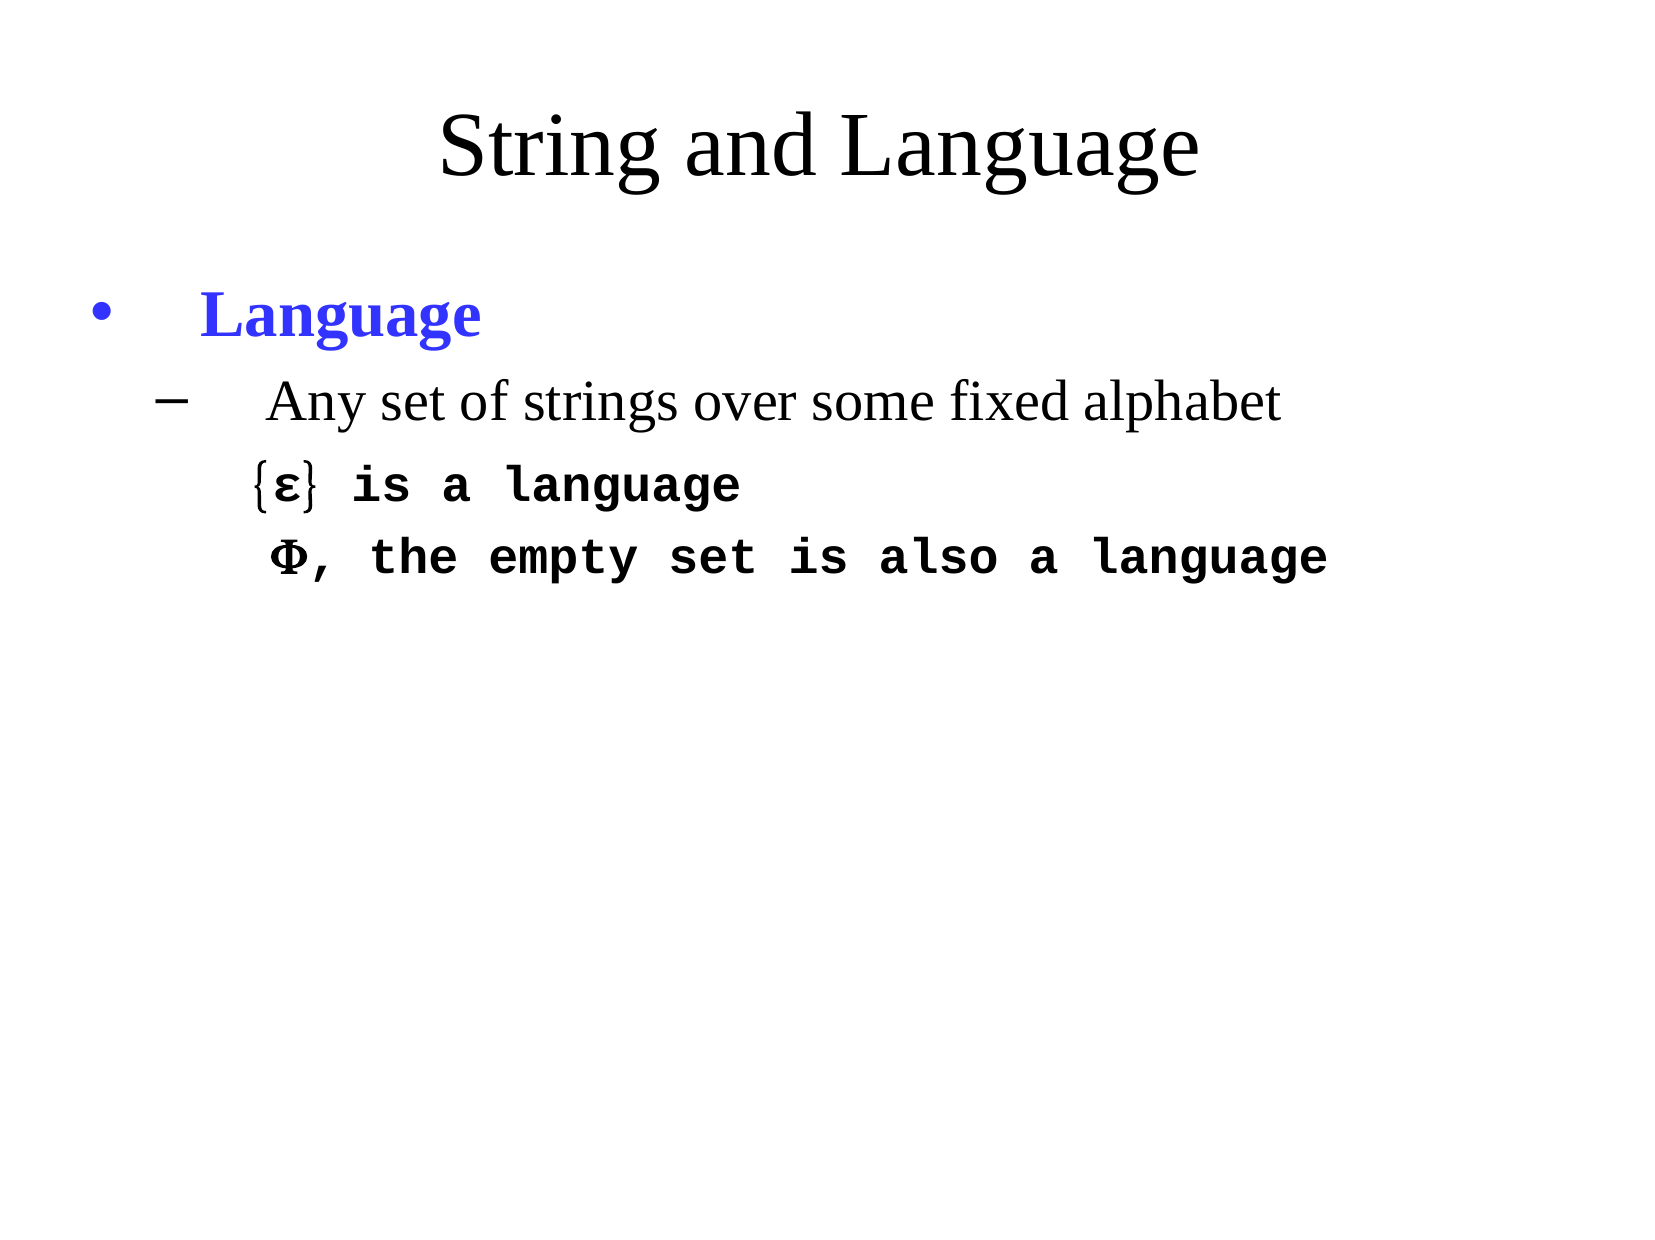

# String and Language
Language
Any set of strings over some fixed alphabet
	    {ε} is a language
      Φ, the empty set is also a language